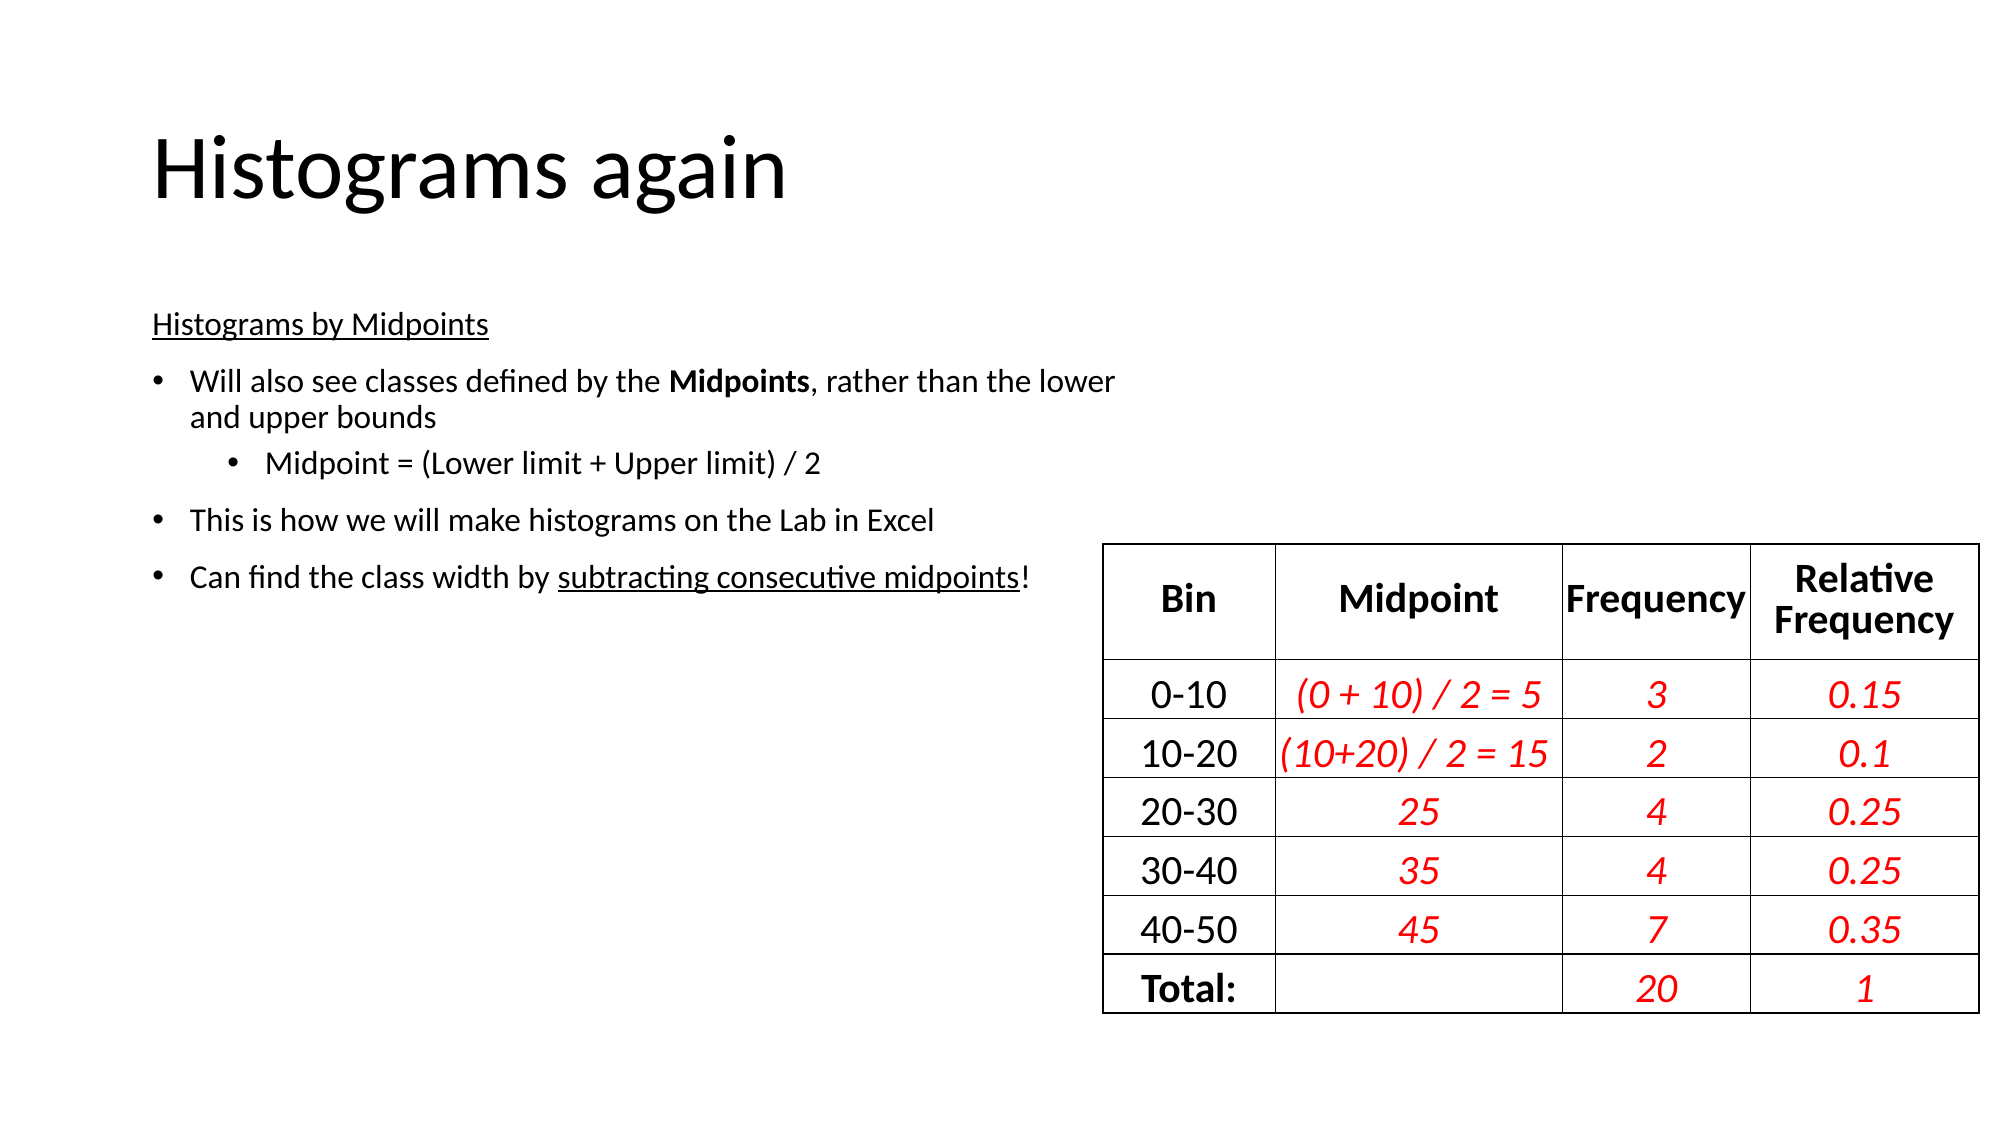

# Histograms again
Histograms by Midpoints
Will also see classes defined by the Midpoints, rather than the lower and upper bounds
Midpoint = (Lower limit + Upper limit) / 2
This is how we will make histograms on the Lab in Excel
Can find the class width by subtracting consecutive midpoints!

| Bin | Midpoint | Frequency | Relative Frequency |
| --- | --- | --- | --- |
| 0-10 | (0 + 10) / 2 = 5 | 3 | 0.15 |
| 10-20 | (10+20) / 2 = 15 | 2 | 0.1 |
| 20-30 | 25 | 4 | 0.25 |
| 30-40 | 35 | 4 | 0.25 |
| 40-50 | 45 | 7 | 0.35 |
| Total: |  | 20 | 1 |